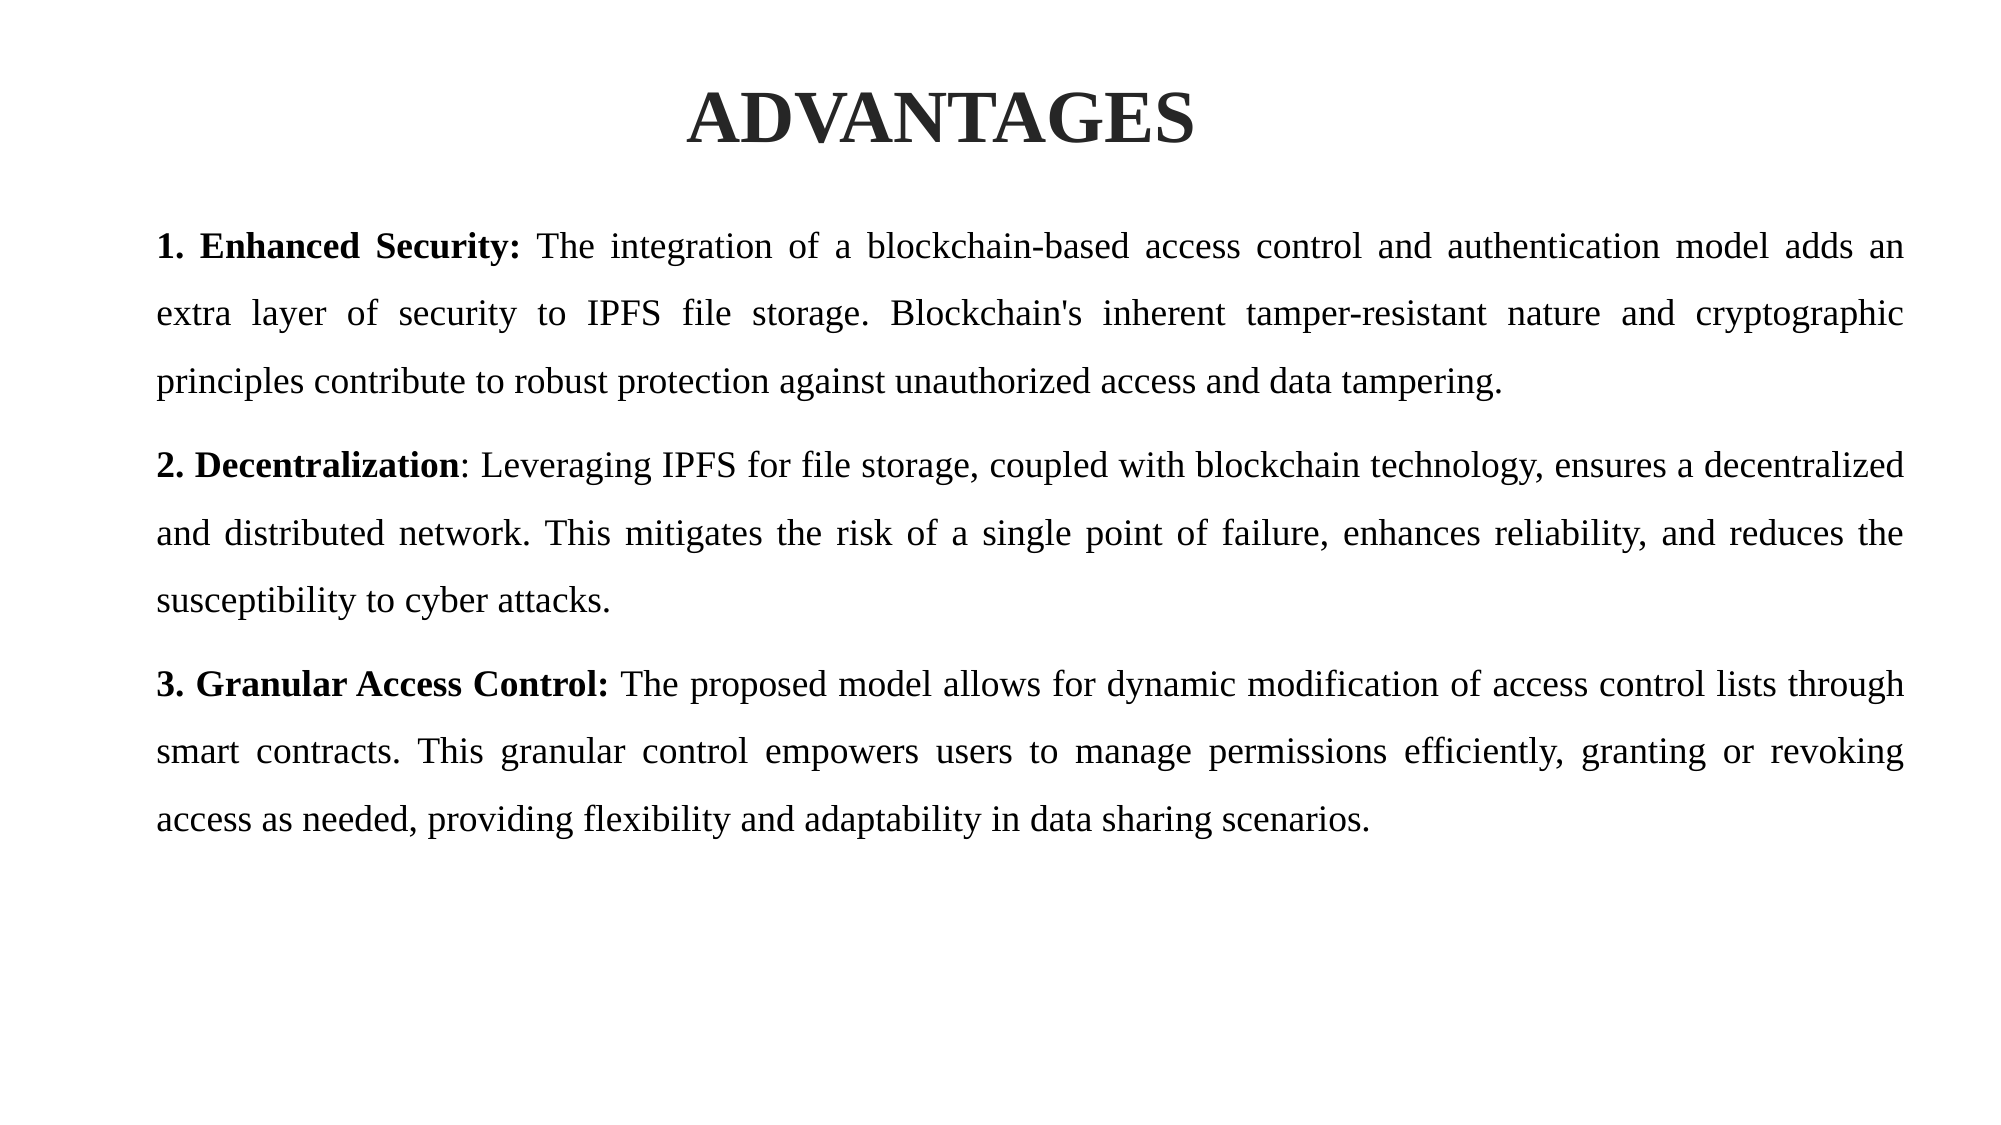

ADVANTAGES
1. Enhanced Security: The integration of a blockchain-based access control and authentication model adds an extra layer of security to IPFS file storage. Blockchain's inherent tamper-resistant nature and cryptographic principles contribute to robust protection against unauthorized access and data tampering.
2. Decentralization: Leveraging IPFS for file storage, coupled with blockchain technology, ensures a decentralized and distributed network. This mitigates the risk of a single point of failure, enhances reliability, and reduces the susceptibility to cyber attacks.
3. Granular Access Control: The proposed model allows for dynamic modification of access control lists through smart contracts. This granular control empowers users to manage permissions efficiently, granting or revoking access as needed, providing flexibility and adaptability in data sharing scenarios.